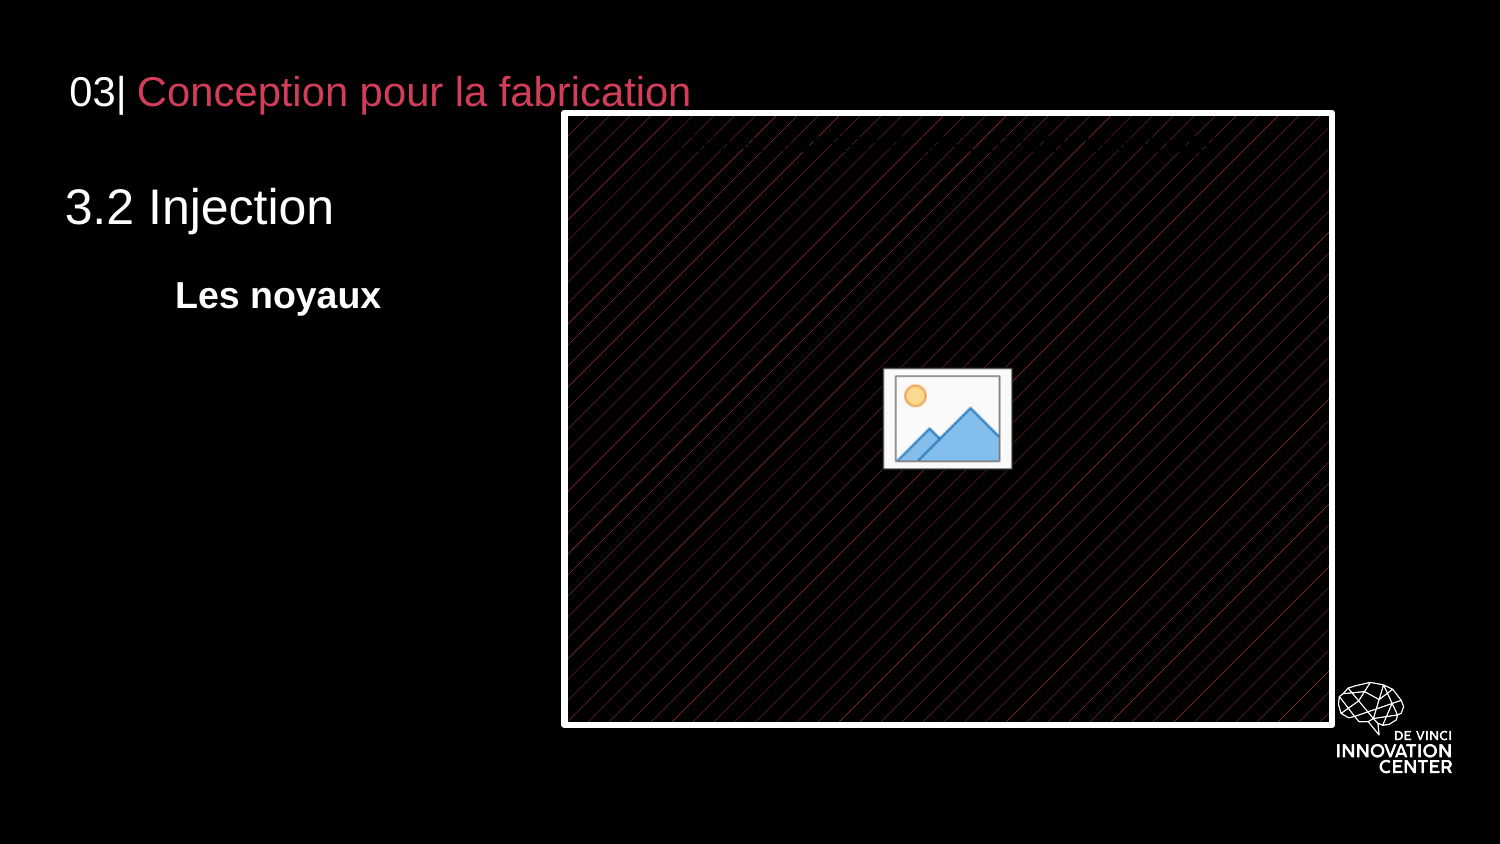

03|
Conception pour la fabrication

# 3.2 Injection
Les noyaux